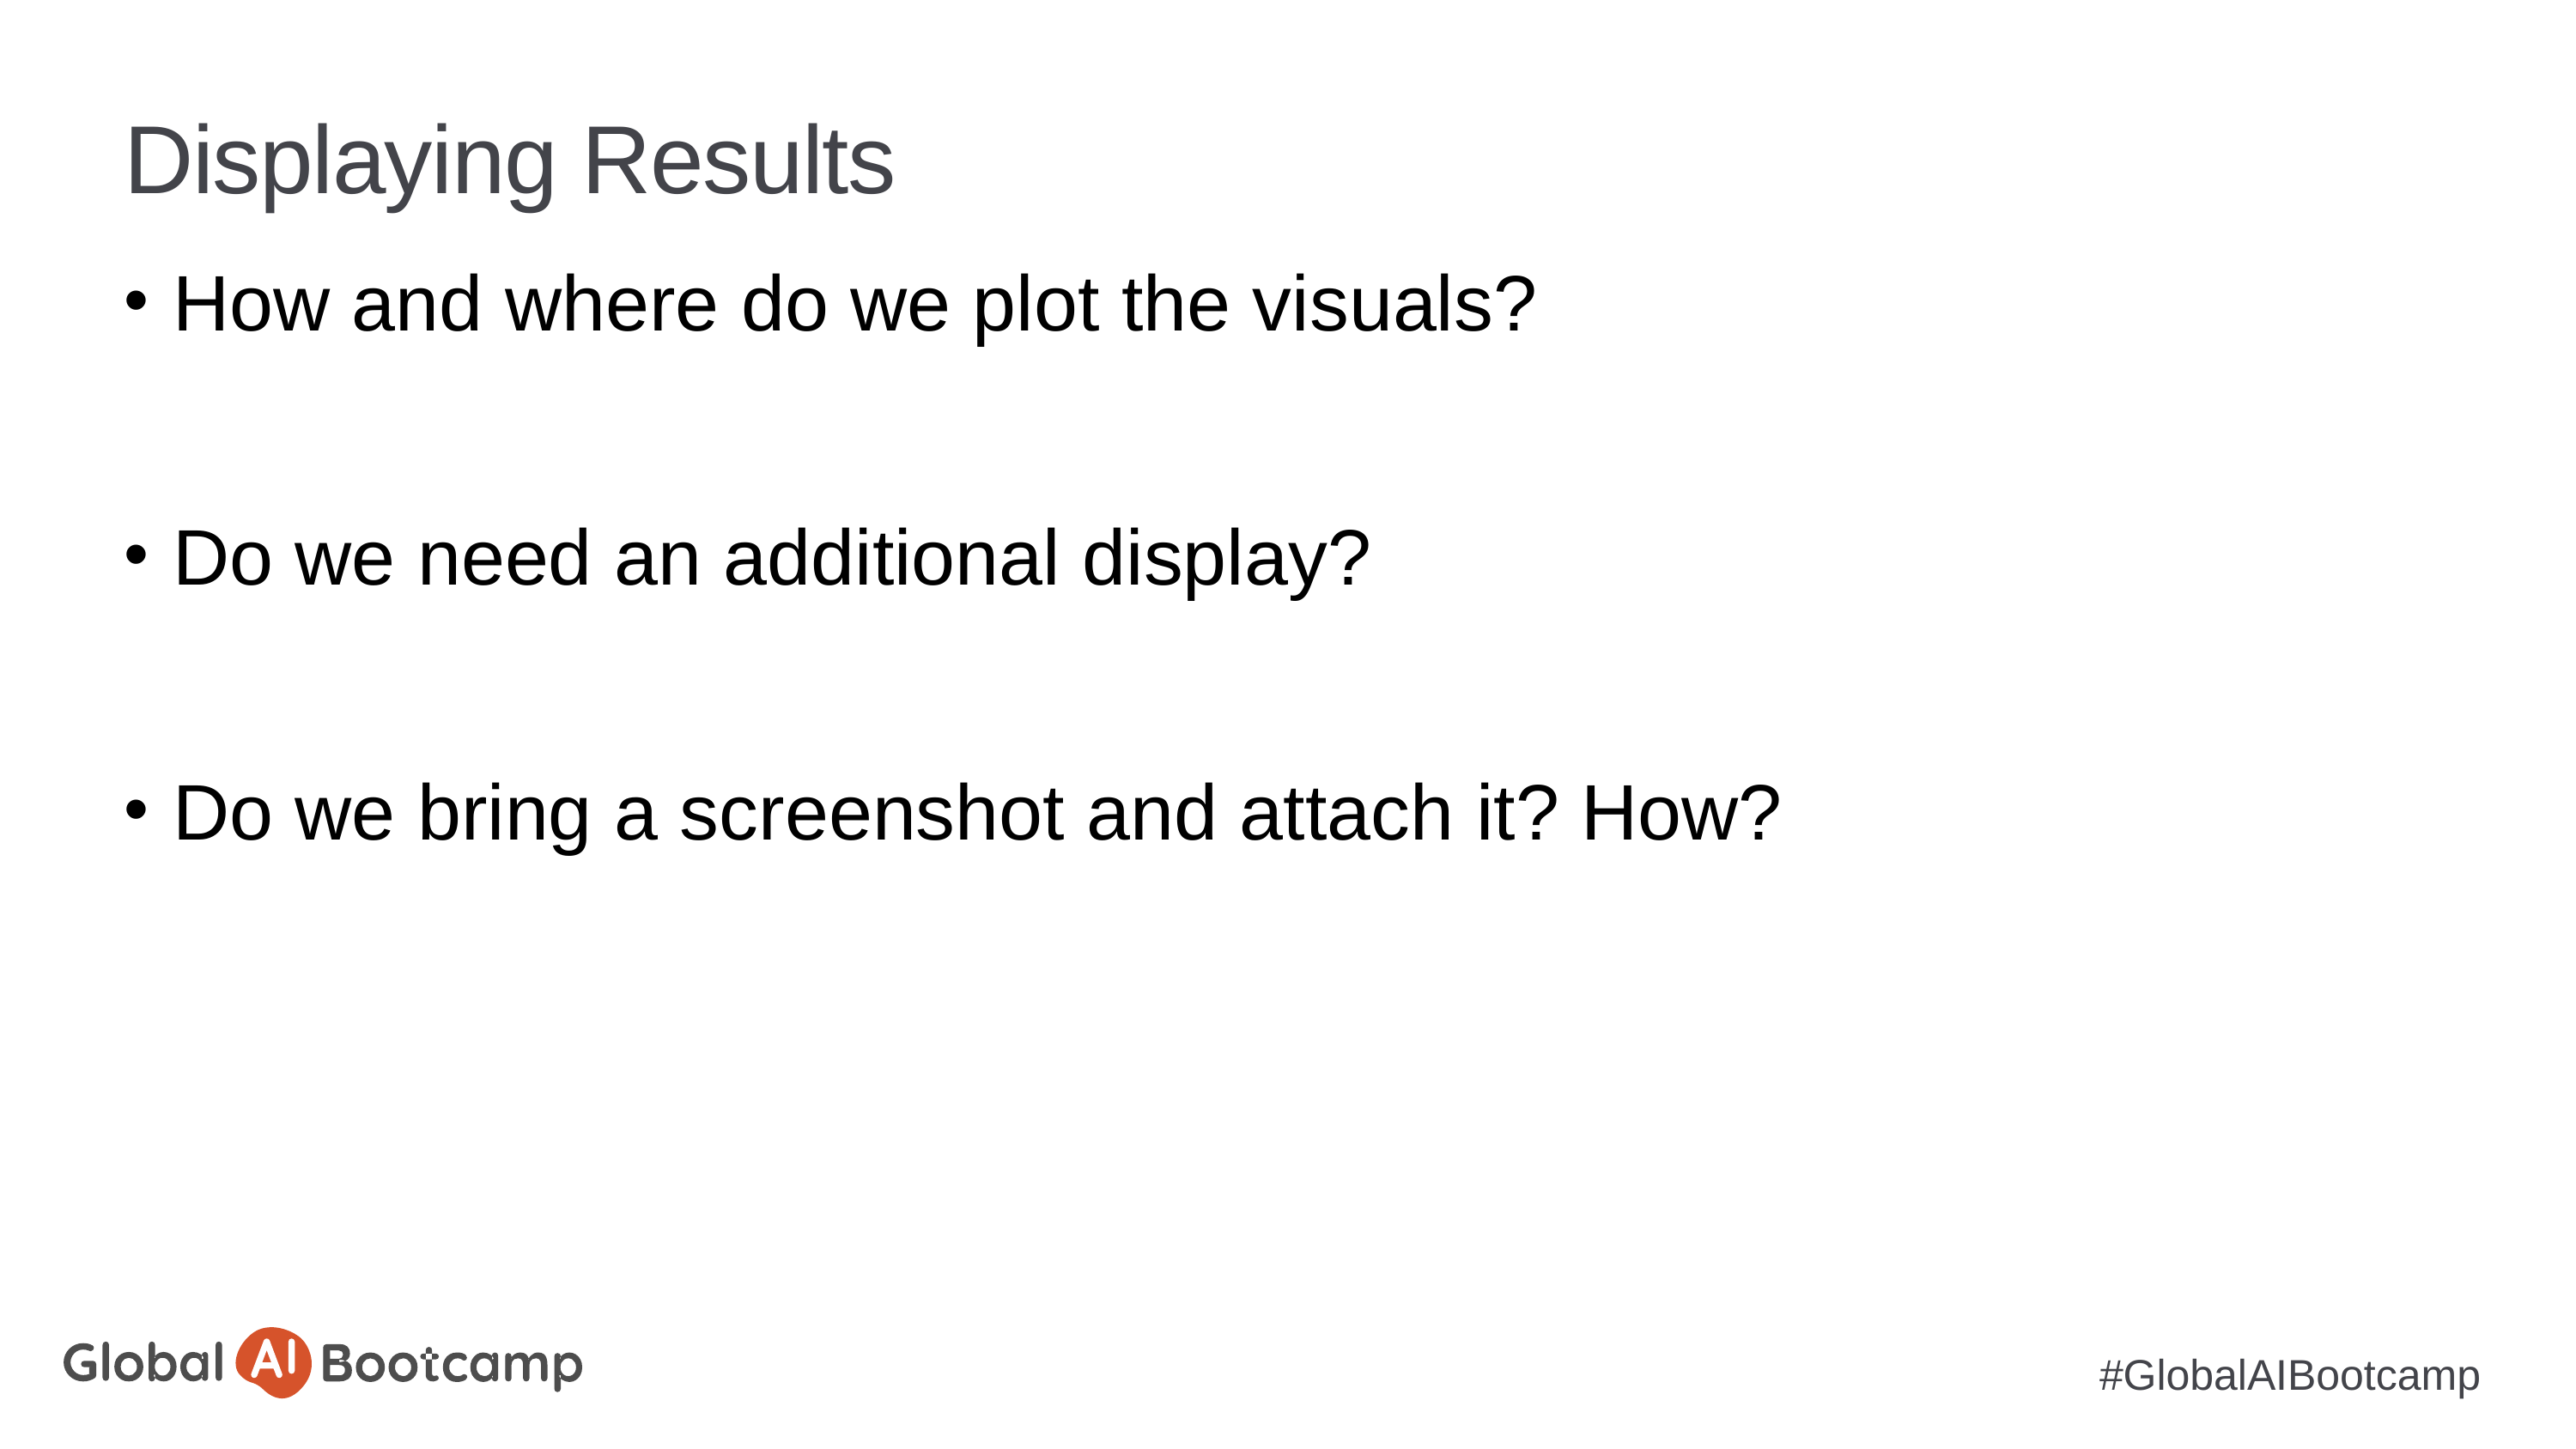

# Displaying Results
How and where do we plot the visuals?

Do we need an additional display?

Do we bring a screenshot and attach it? How?